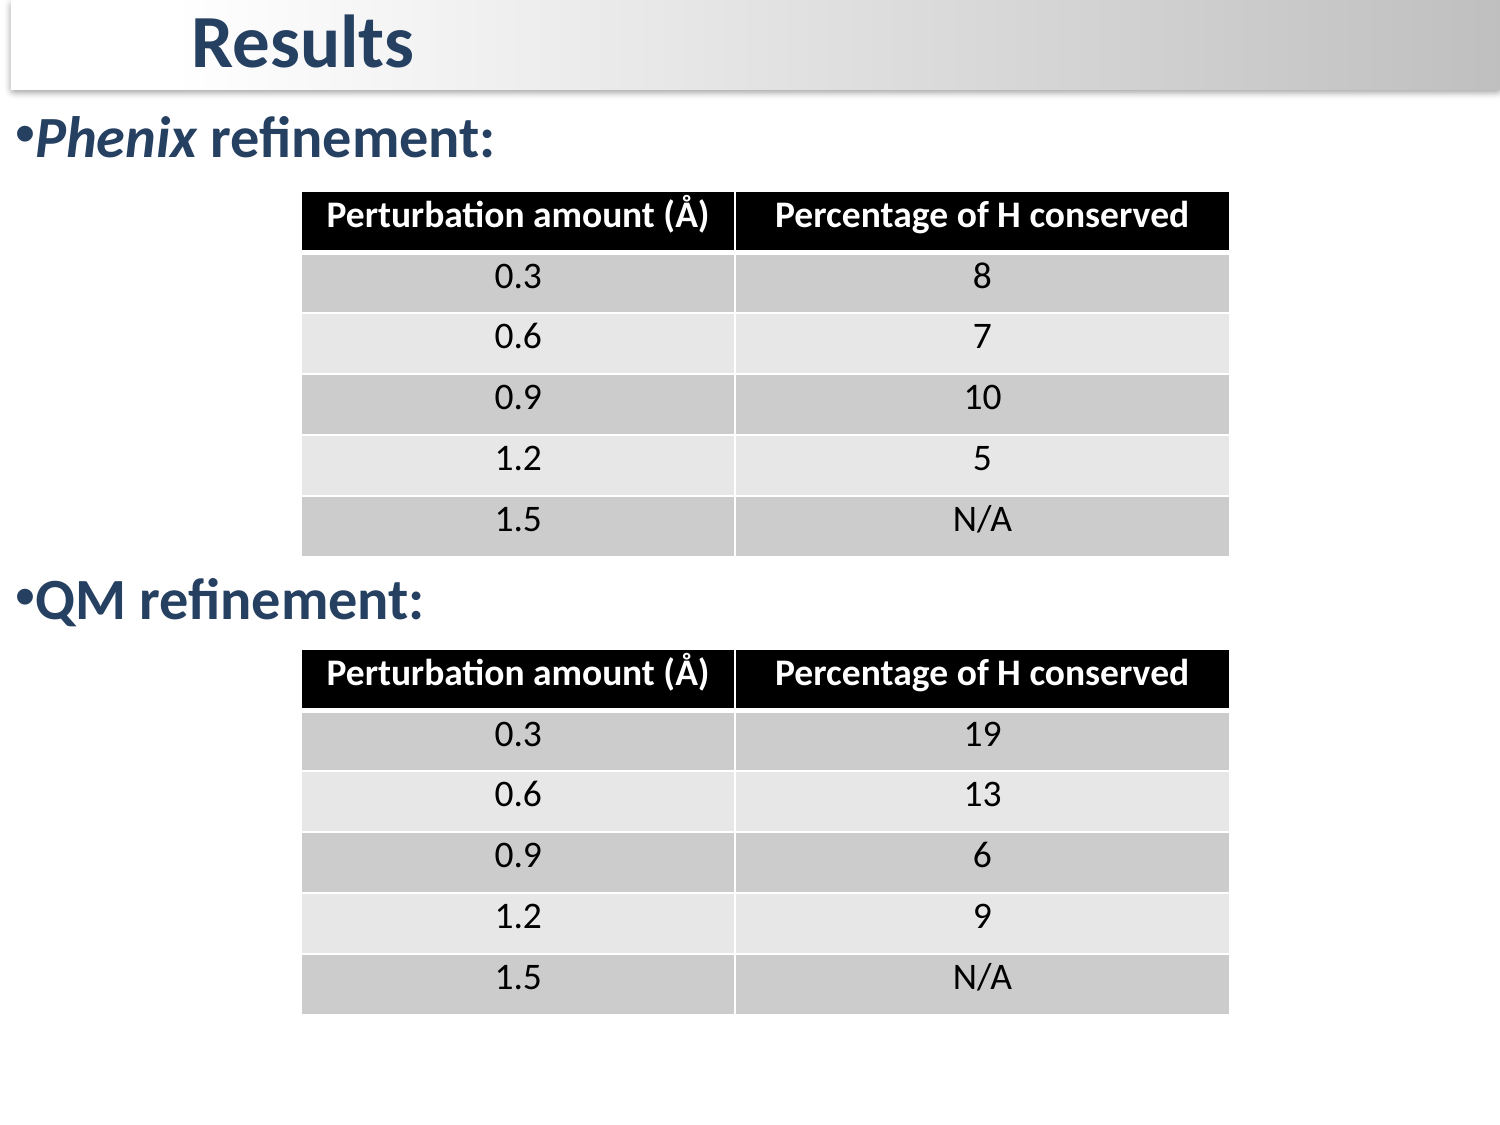

Results

Phenix refinement:
| Perturbation amount (Å) | Percentage of H conserved |
| --- | --- |
| 0.3 | 8 |
| 0.6 | 7 |
| 0.9 | 10 |
| 1.2 | 5 |
| 1.5 | N/A |
QM refinement:
| Perturbation amount (Å) | Percentage of H conserved |
| --- | --- |
| 0.3 | 19 |
| 0.6 | 13 |
| 0.9 | 6 |
| 1.2 | 9 |
| 1.5 | N/A |